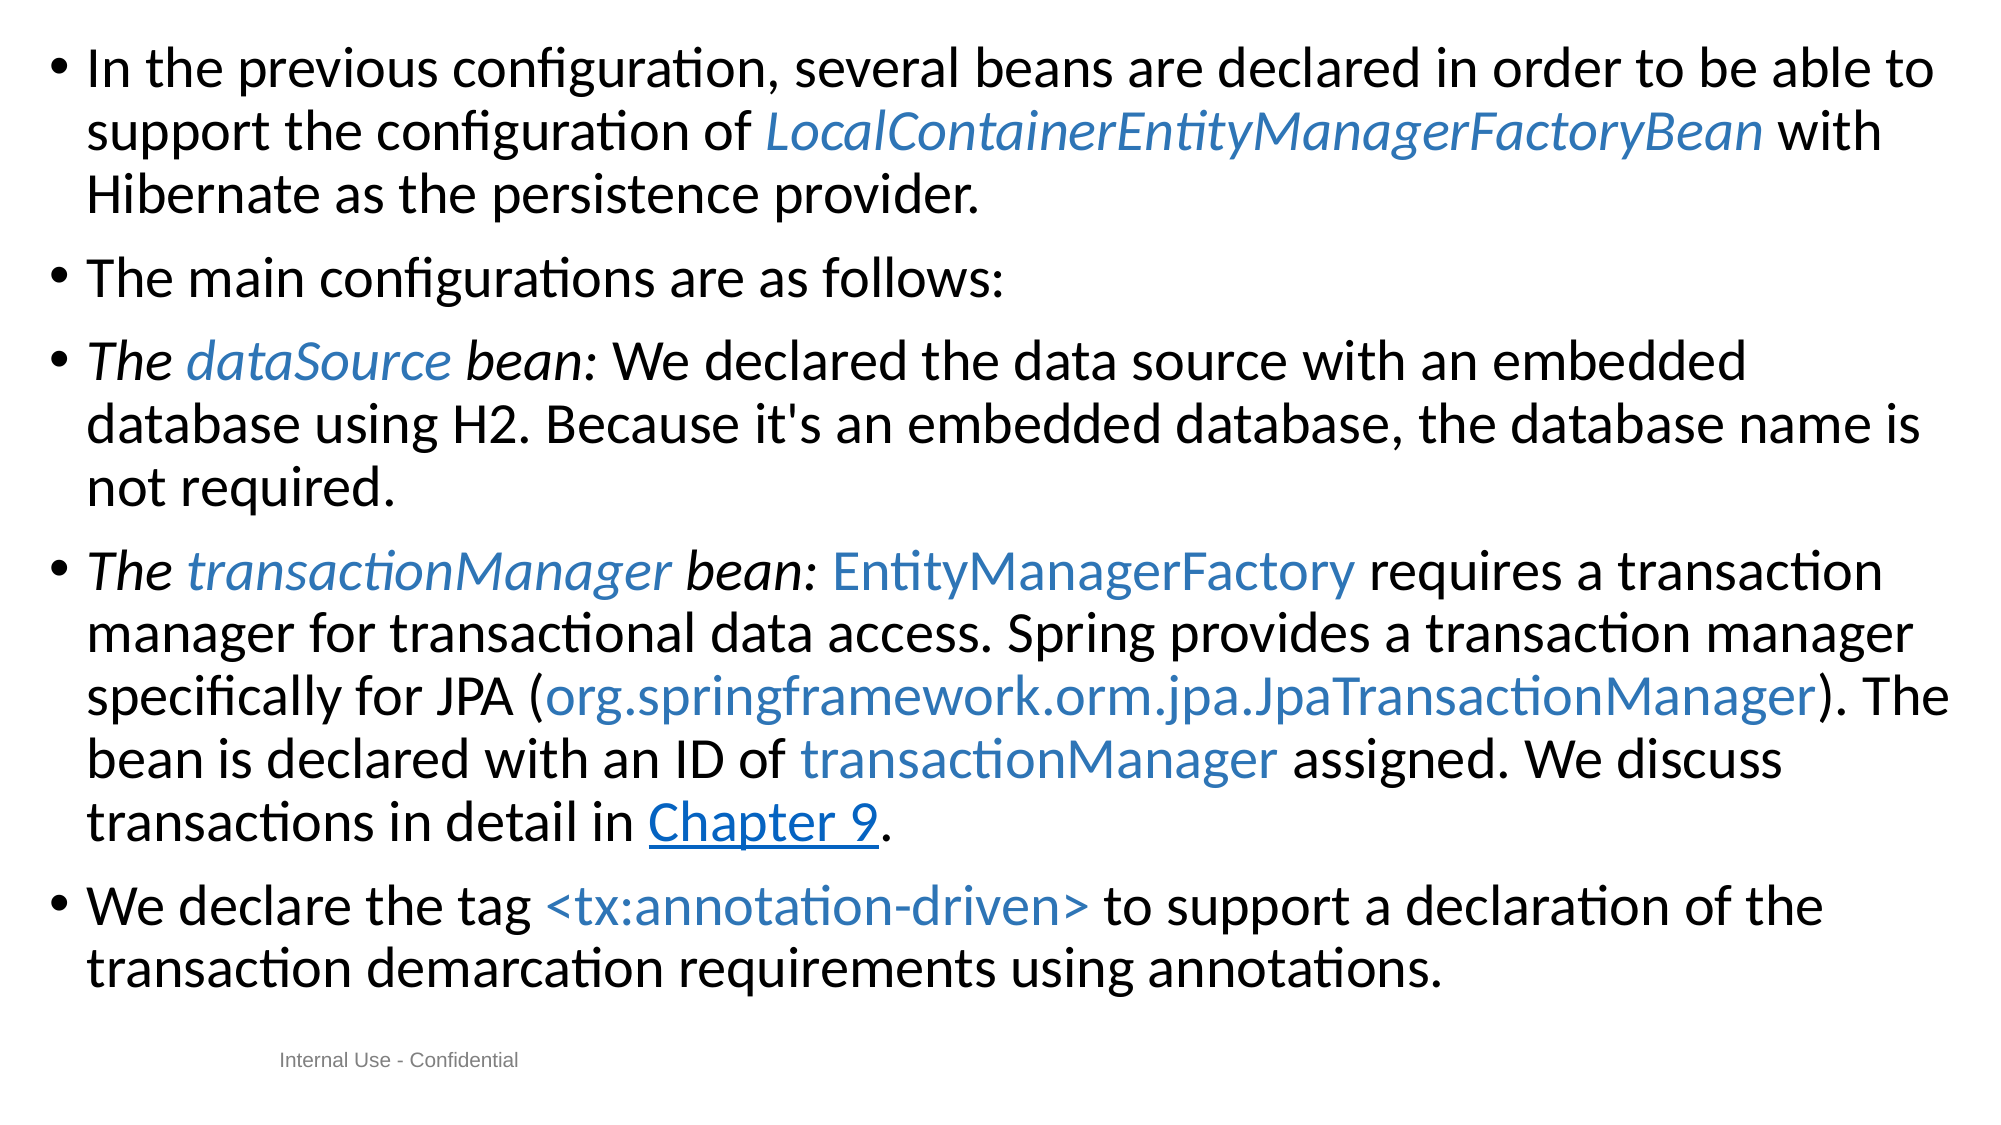

In the previous configuration, several beans are declared in order to be able to support the configuration of LocalContainerEntityManagerFactoryBean with Hibernate as the persistence provider.
The main configurations are as follows:
The dataSource bean: We declared the data source with an embedded database using H2. Because it's an embedded database, the database name is not required.
The transactionManager bean: EntityManagerFactory requires a transaction manager for transactional data access. Spring provides a transaction manager specifically for JPA (org.springframework.orm.jpa.JpaTransactionManager). The bean is declared with an ID of transactionManager assigned. We discuss transactions in detail in Chapter 9.
We declare the tag <tx:annotation-driven> to support a declaration of the transaction demarcation requirements using annotations.